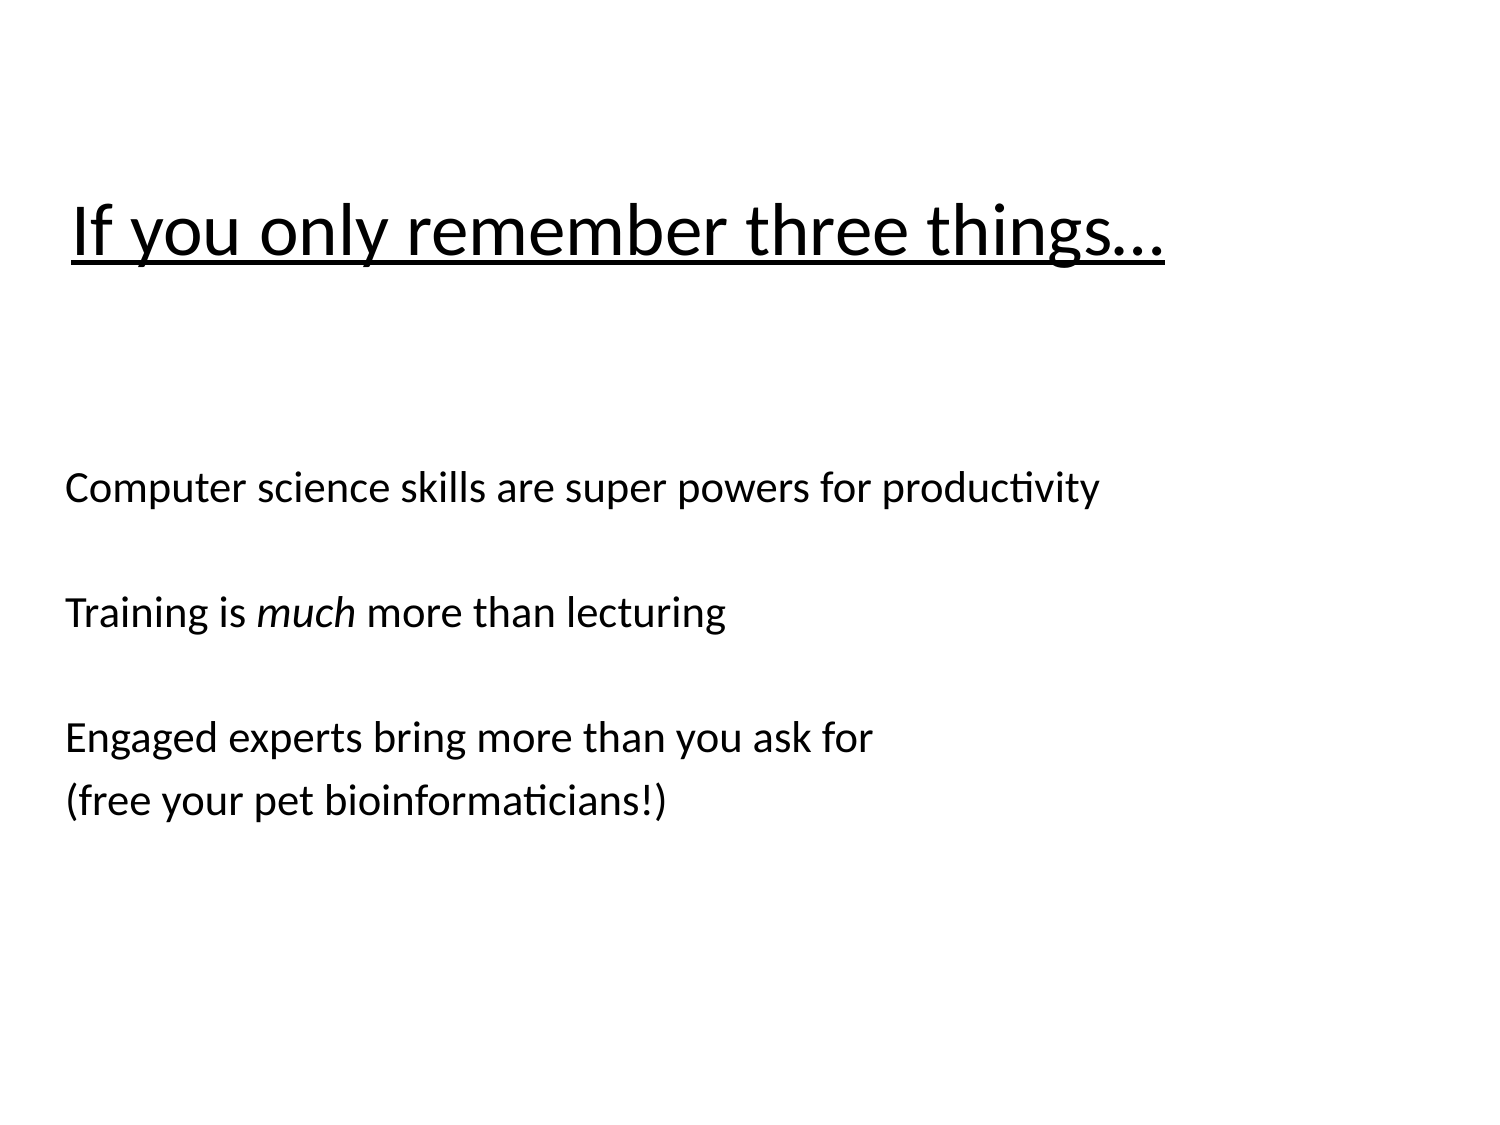

If you only remember three things…
Computer science skills are super powers for productivity

Training is much more than lecturing

Engaged experts bring more than you ask for
(free your pet bioinformaticians!)